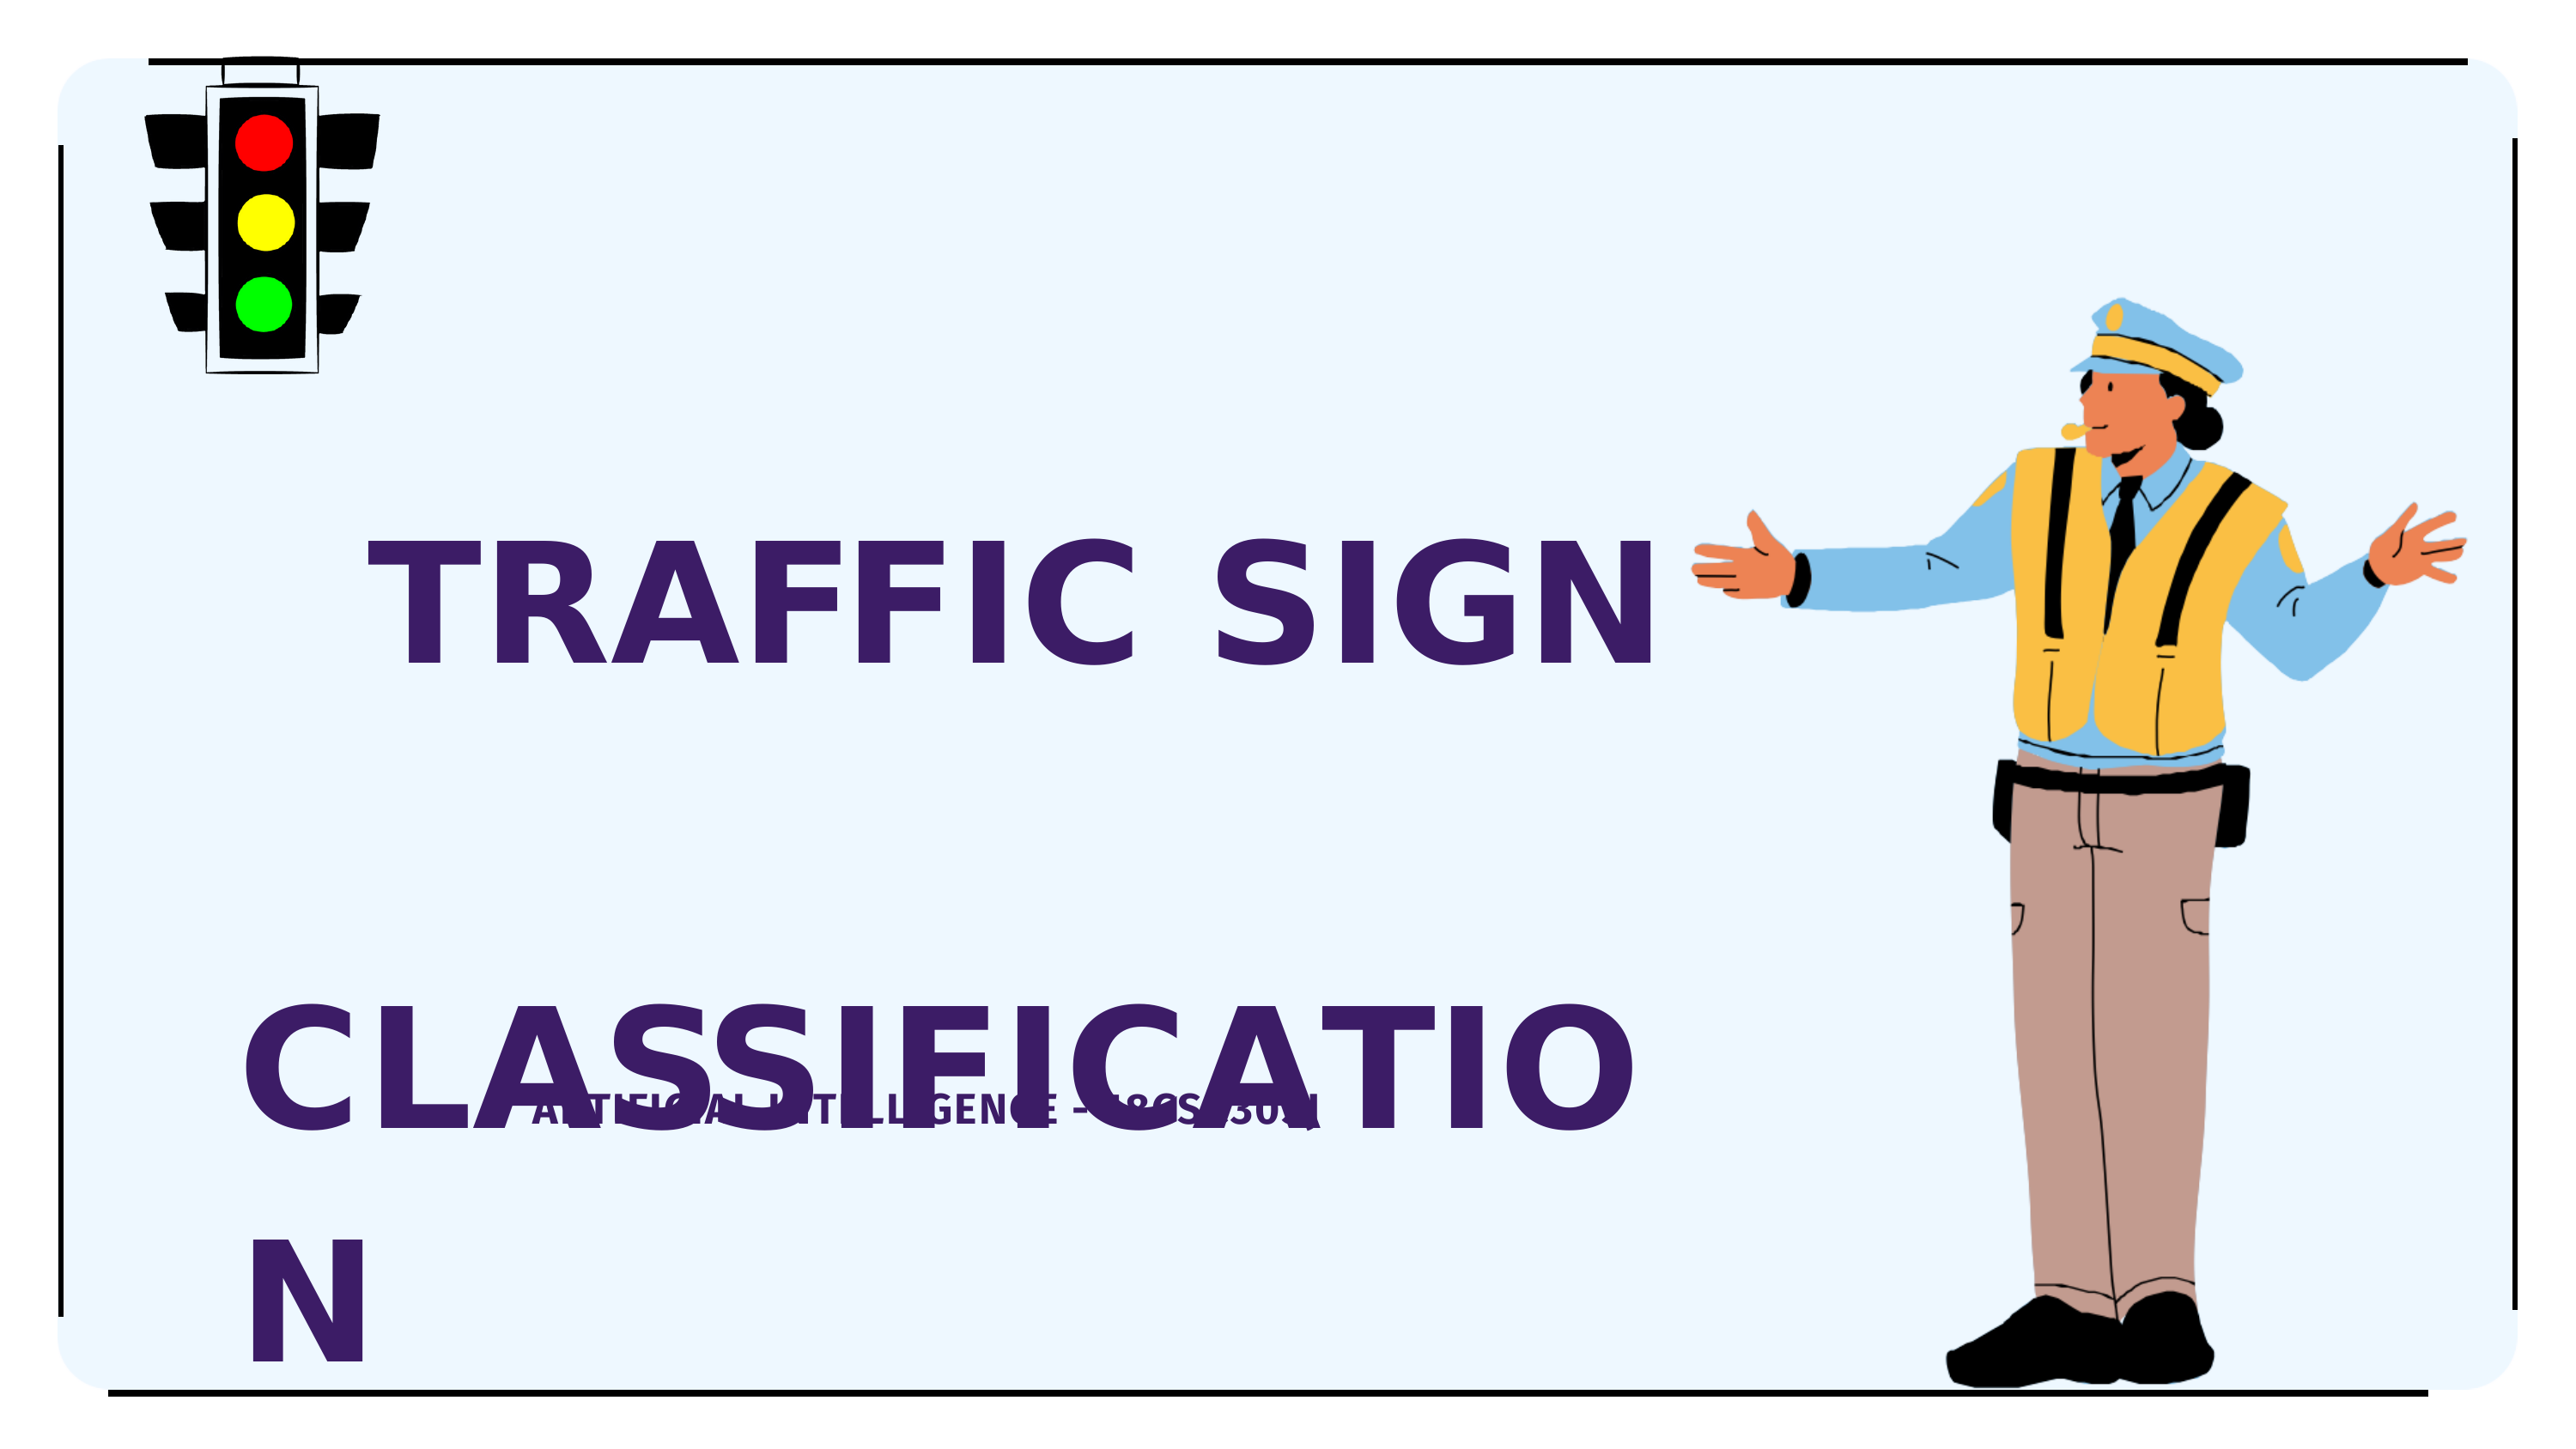

TRAFFIC SIGN  CLASSIFICATION
ARTIFICIAL INTELLIGENCE - 18CSC305J